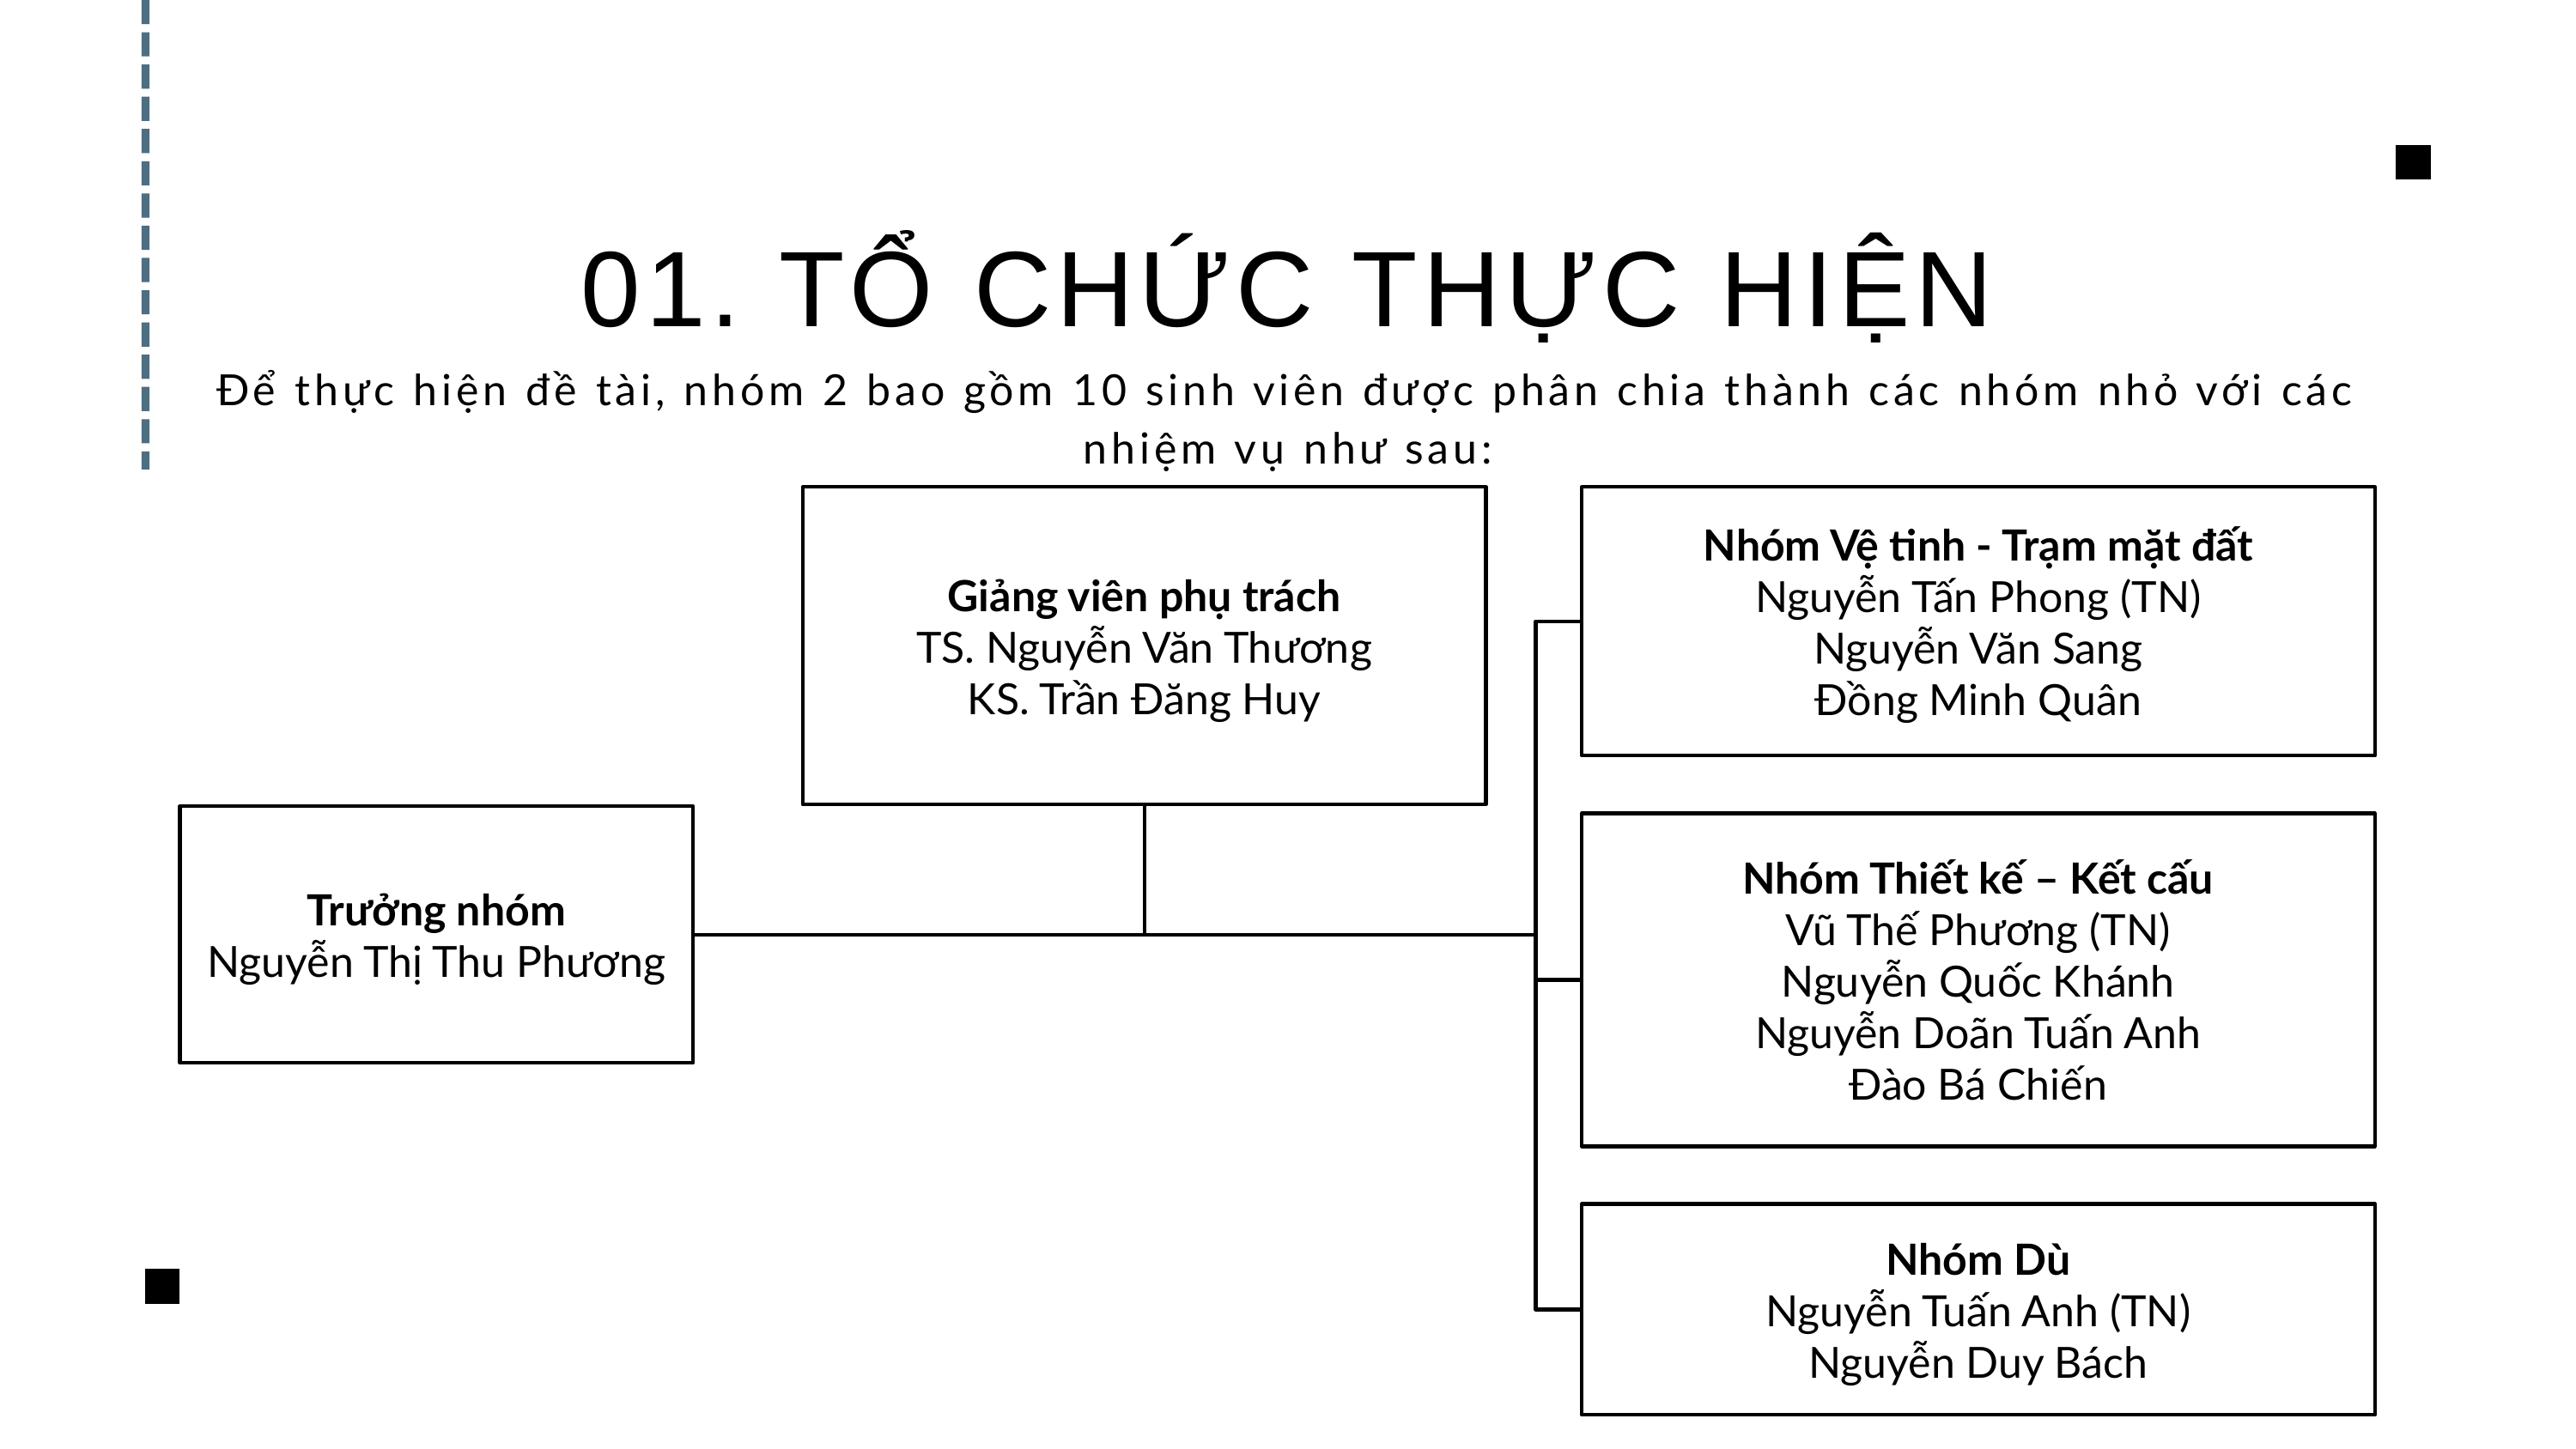

01. TỔ CHỨC THỰC HIỆN
Để thực hiện đề tài, nhóm 2 bao gồm 10 sinh viên được phân chia thành các nhóm nhỏ với các nhiệm vụ như sau:
Trưởng nhóm
Nguyễn Thị Thu Phương
Nhóm Vệ tinh - Trạm mặt đất
Nguyễn Tấn Phong (TN)
Nguyễn Văn Sang
Đồng Minh Quân
Nhóm Thiết kế – Kết cấu
Vũ Thế Phương (TN)
Nguyễn Quốc Khánh
Nguyễn Doãn Tuấn Anh
Đào Bá Chiến
Nhóm Dù
Nguyễn Tuấn Anh (TN)
Nguyễn Duy Bách
Giảng viên phụ trách
TS. Nguyễn Văn Thương
KS. Trần Đăng Huy